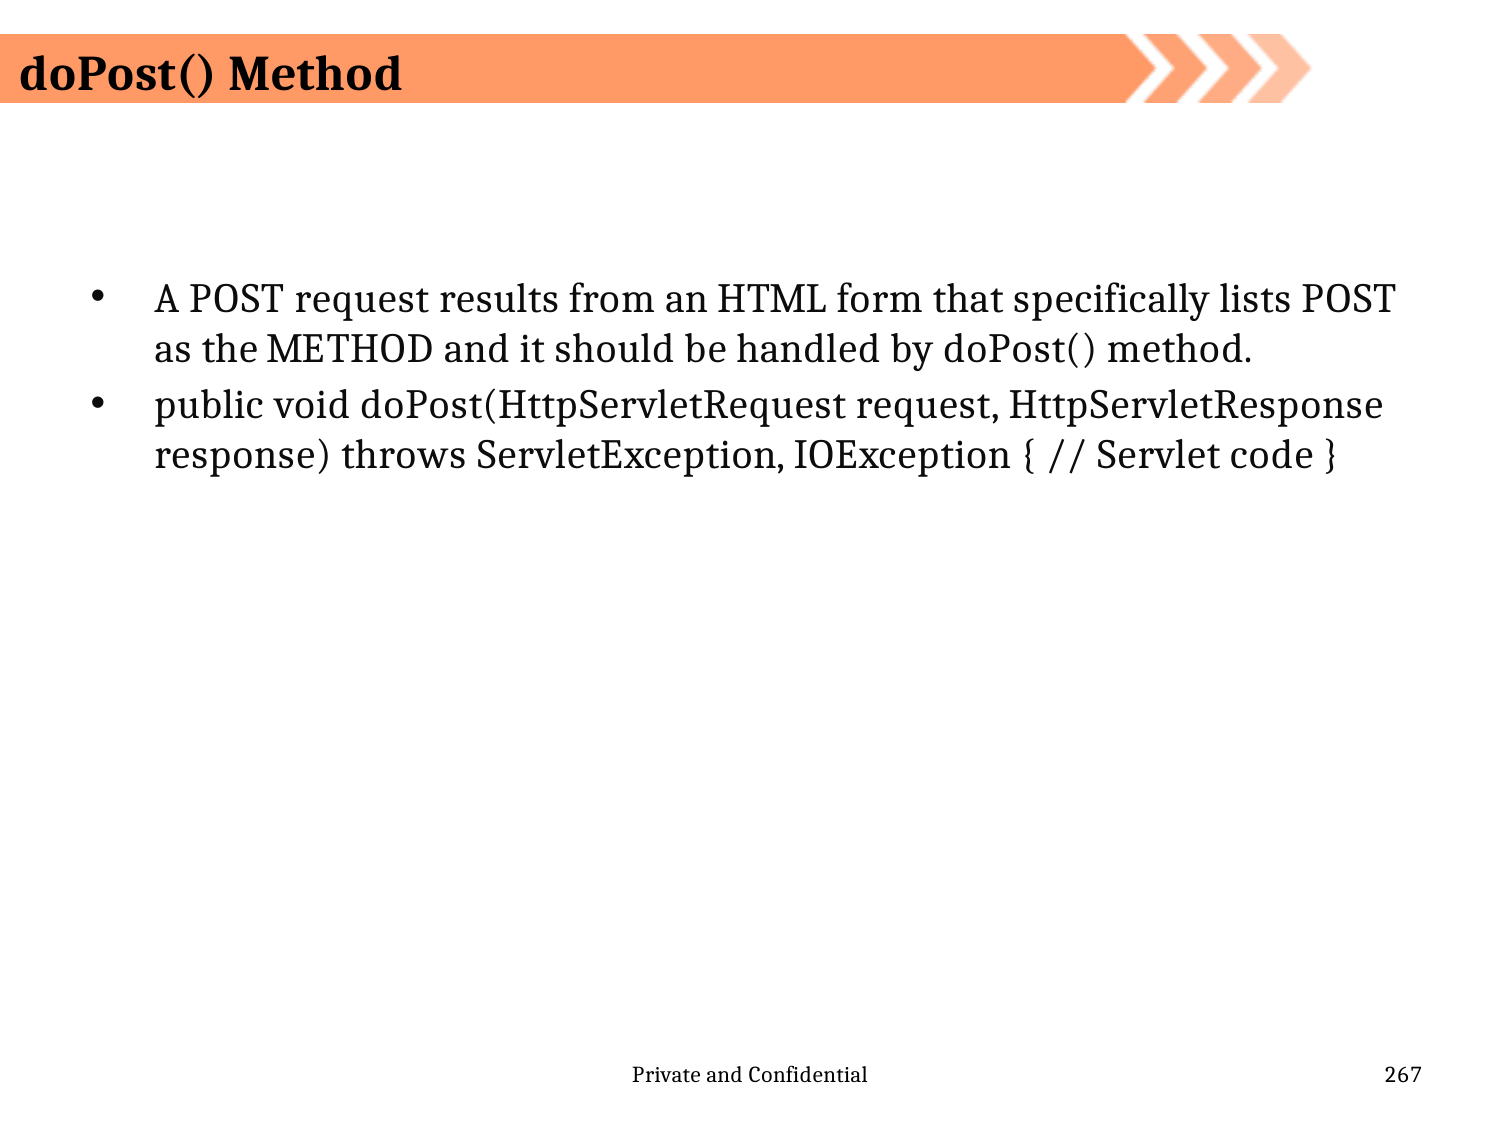

# doPost() Method
A POST request results from an HTML form that specifically lists POST as the METHOD and it should be handled by doPost() method.
public void doPost(HttpServletRequest request, HttpServletResponse response) throws ServletException, IOException { // Servlet code }